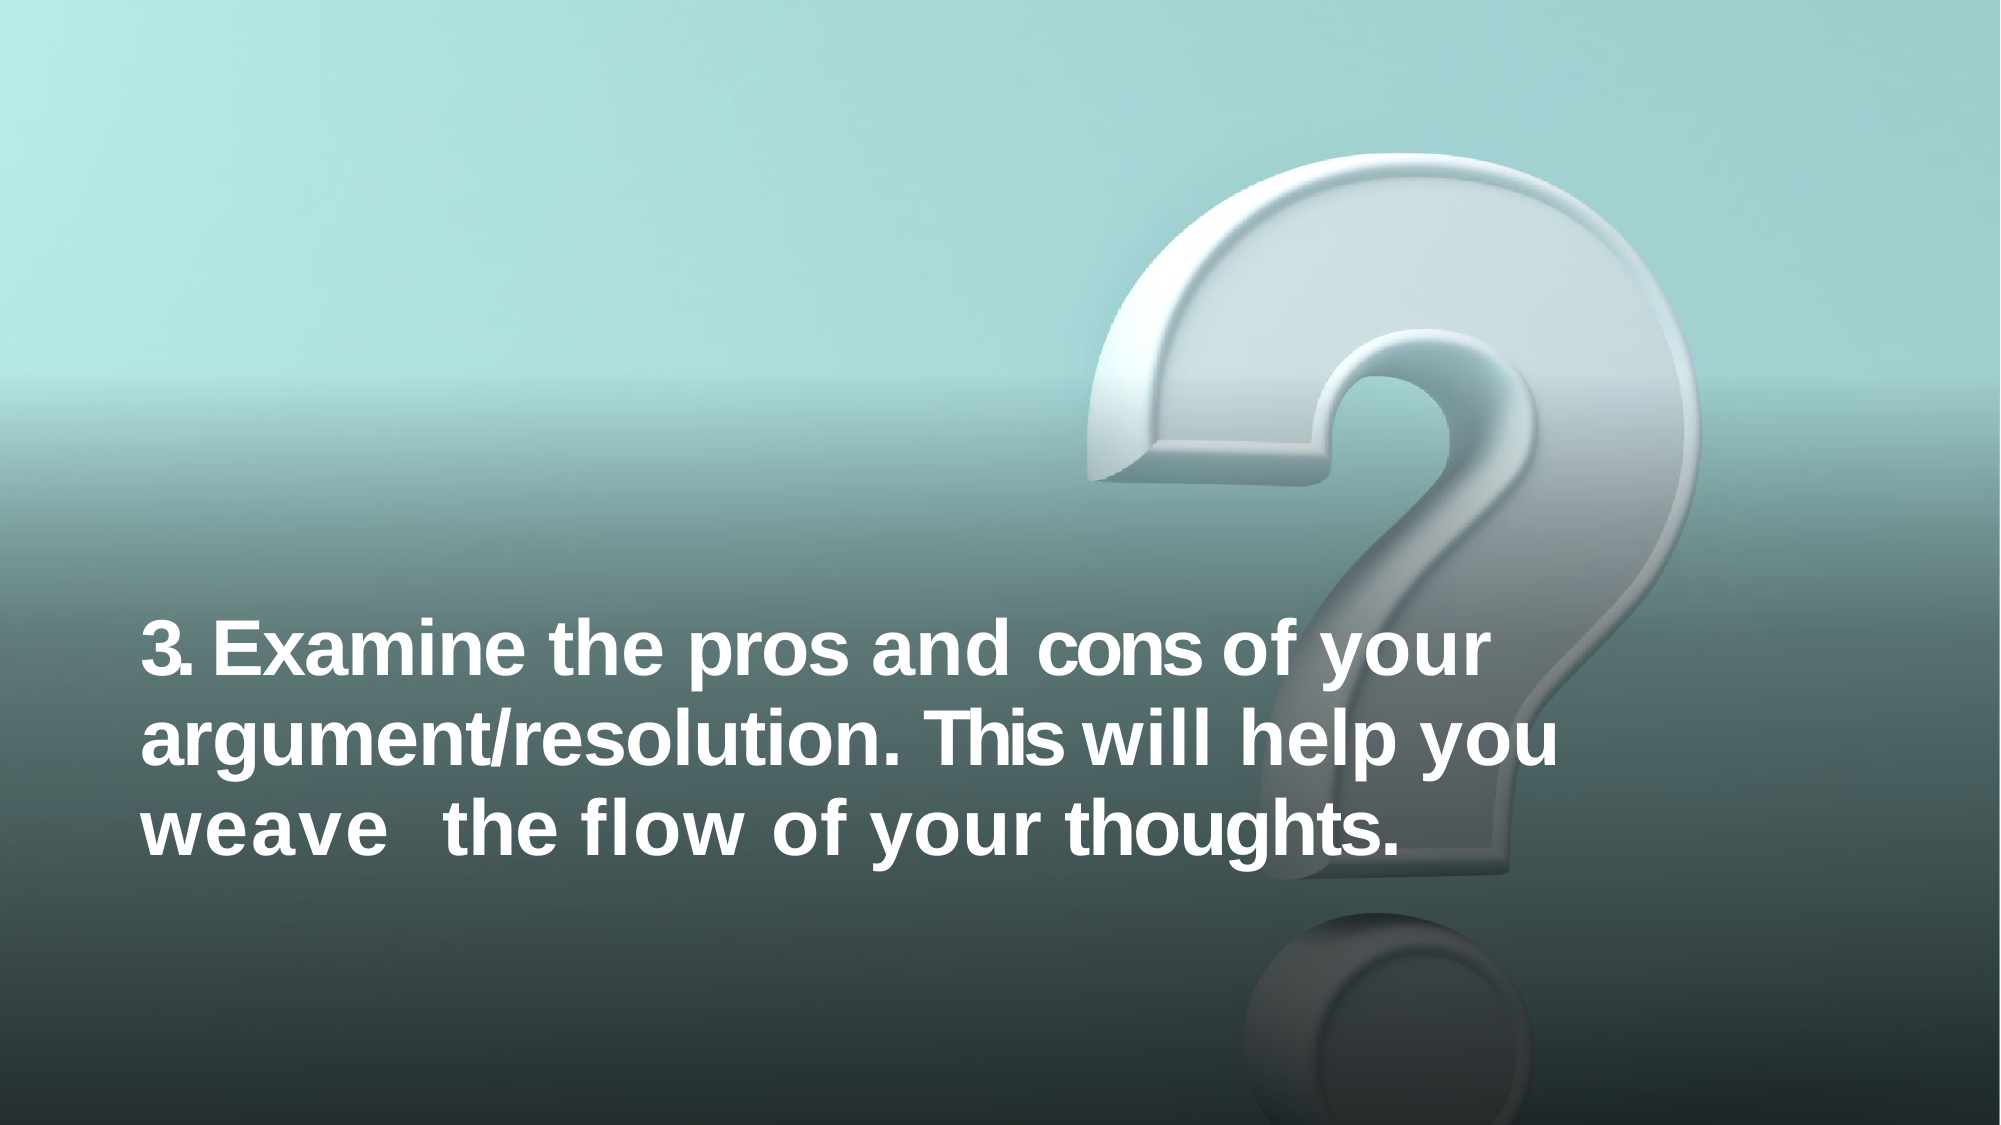

3. Examine the pros and cons of your  argument/resolution. This will help you weave  the flow of your thoughts.